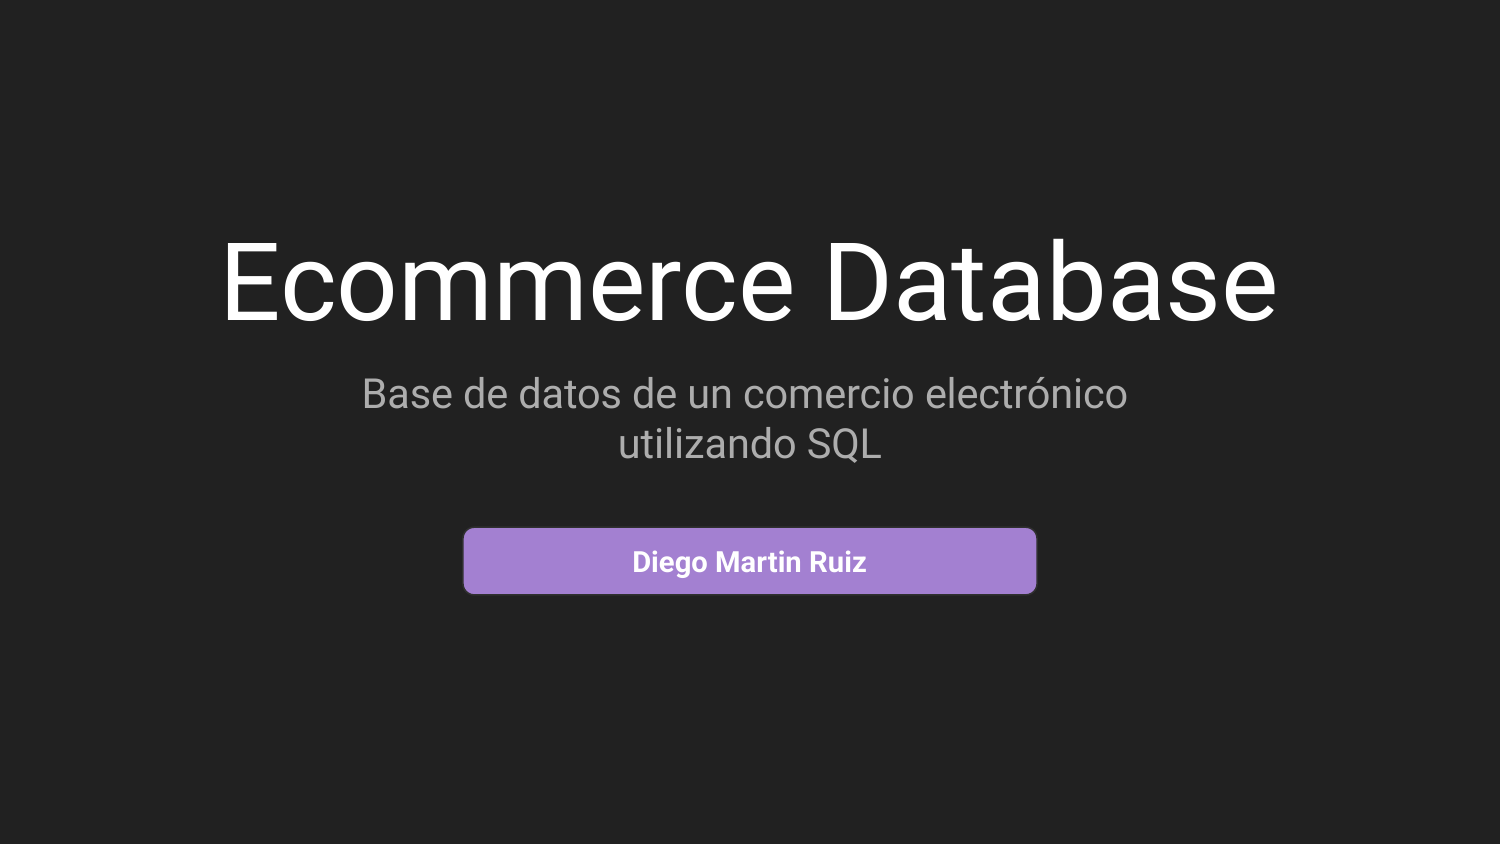

# Ecommerce Database
Base de datos de un comercio electrónico
utilizando SQL
Diego Martin Ruiz